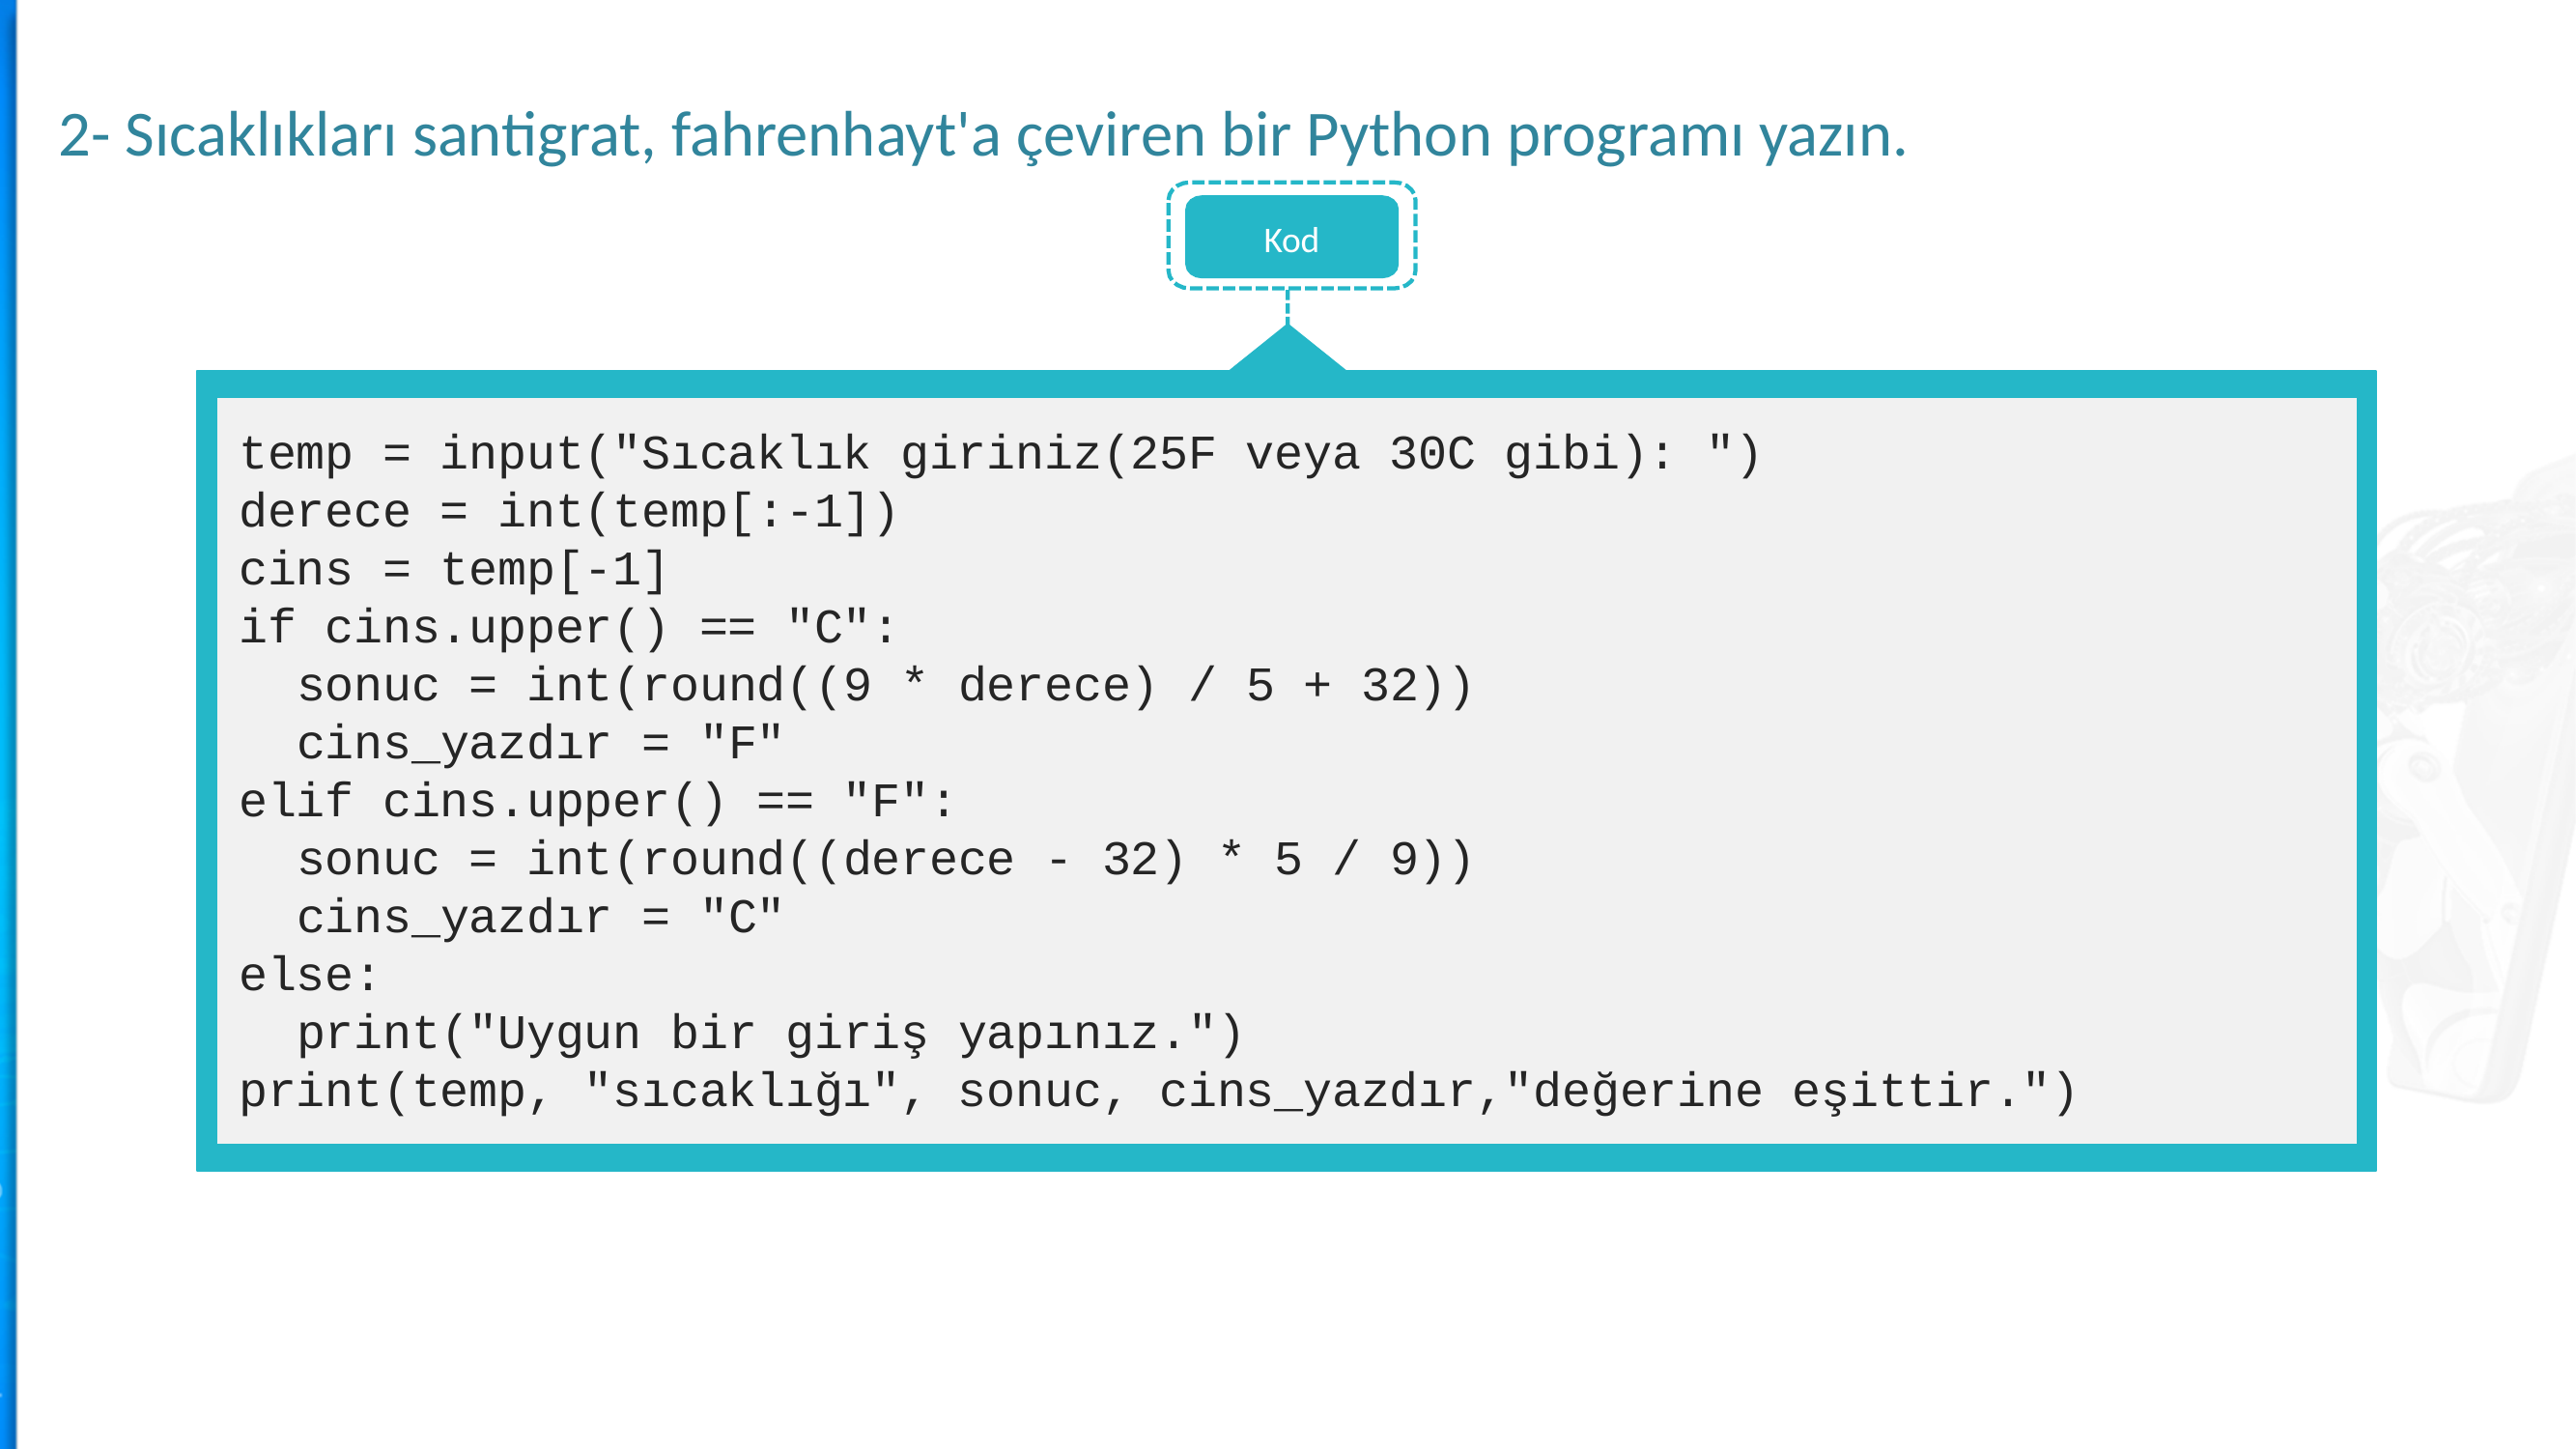

2- Sıcaklıkları santigrat, fahrenhayt'a çeviren bir Python programı yazın.

Kod

temp = input("Sıcaklık giriniz(25F veya 30C gibi): ")
derece = int(temp[:-1])
cins = temp[-1]
if cins.upper() == "C":
  sonuc = int(round((9 * derece) / 5 + 32))
  cins_yazdır = "F"
elif cins.upper() == "F":
  sonuc = int(round((derece - 32) * 5 / 9))
  cins_yazdır = "C"
else:
  print("Uygun bir giriş yapınız.")
print(temp, "sıcaklığı", sonuc, cins_yazdır,"değerine eşittir.")